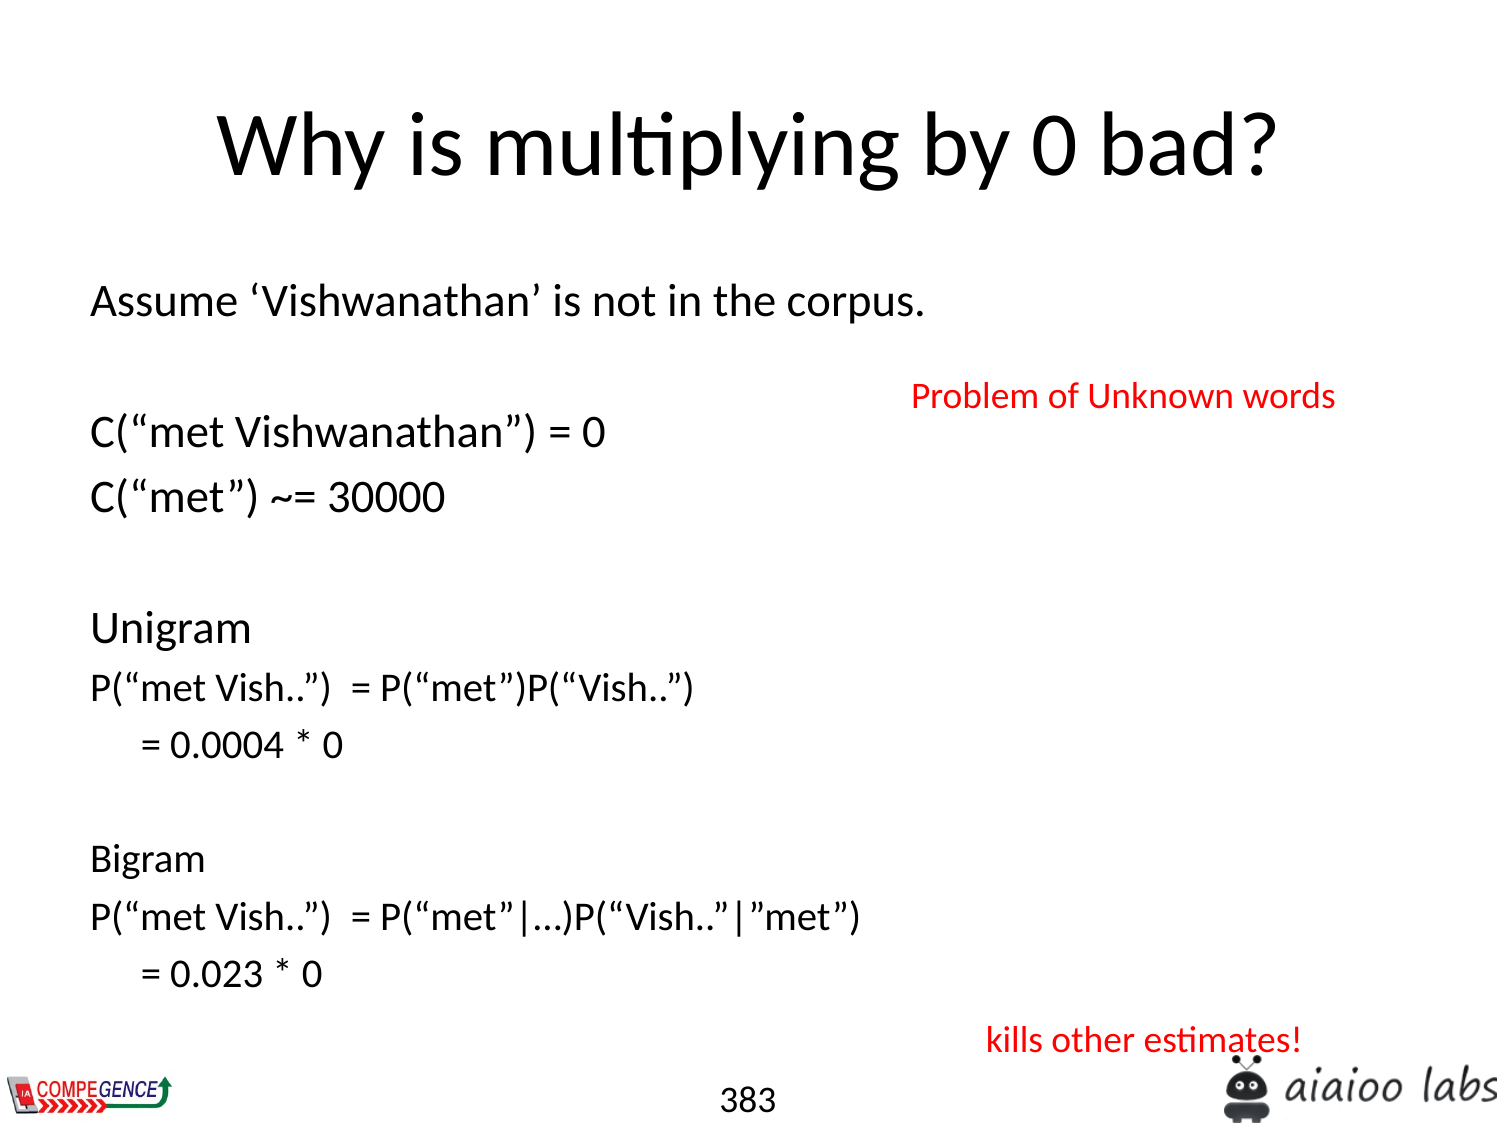

# Why is multiplying by 0 bad?
Assume ‘Vishwanathan’ is not in the corpus.

C(“met Vishwanathan”) = 0
C(“met”) ~= 30000

Unigram
P(“met Vish..”) 	= P(“met”)P(“Vish..”)
				= 0.0004 * 0

Bigram
P(“met Vish..”) 	= P(“met”|…)P(“Vish..”|”met”)
				= 0.023 * 0

Problem of Unknown words
kills other estimates!